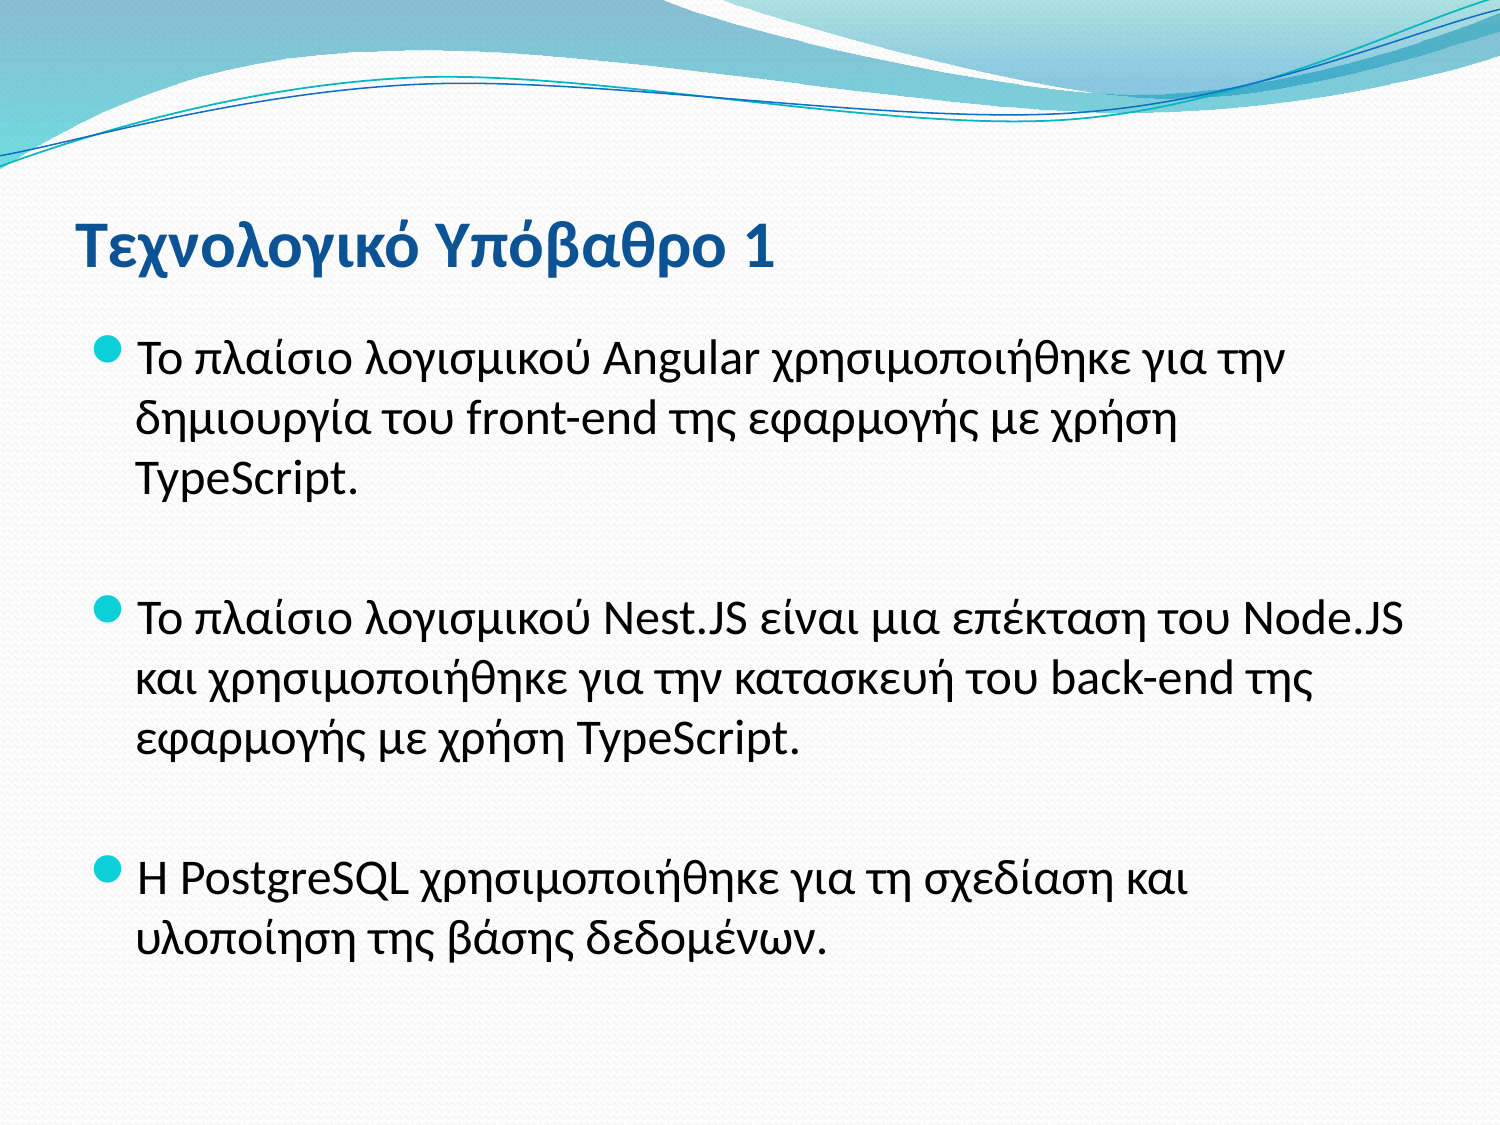

# Τεχνολογικό Υπόβαθρο 1
Το πλαίσιο λογισμικού Angular χρησιμοποιήθηκε για την δημιουργία του front-end της εφαρμογής με χρήση TypeScript.

Το πλαίσιο λογισμικού Nest.JS είναι μια επέκταση του Node.JS και χρησιμοποιήθηκε για την κατασκευή του back-end της εφαρμογής με χρήση TypeScript.

Η PostgreSQL χρησιμοποιήθηκε για τη σχεδίαση και υλοποίηση της βάσης δεδομένων.